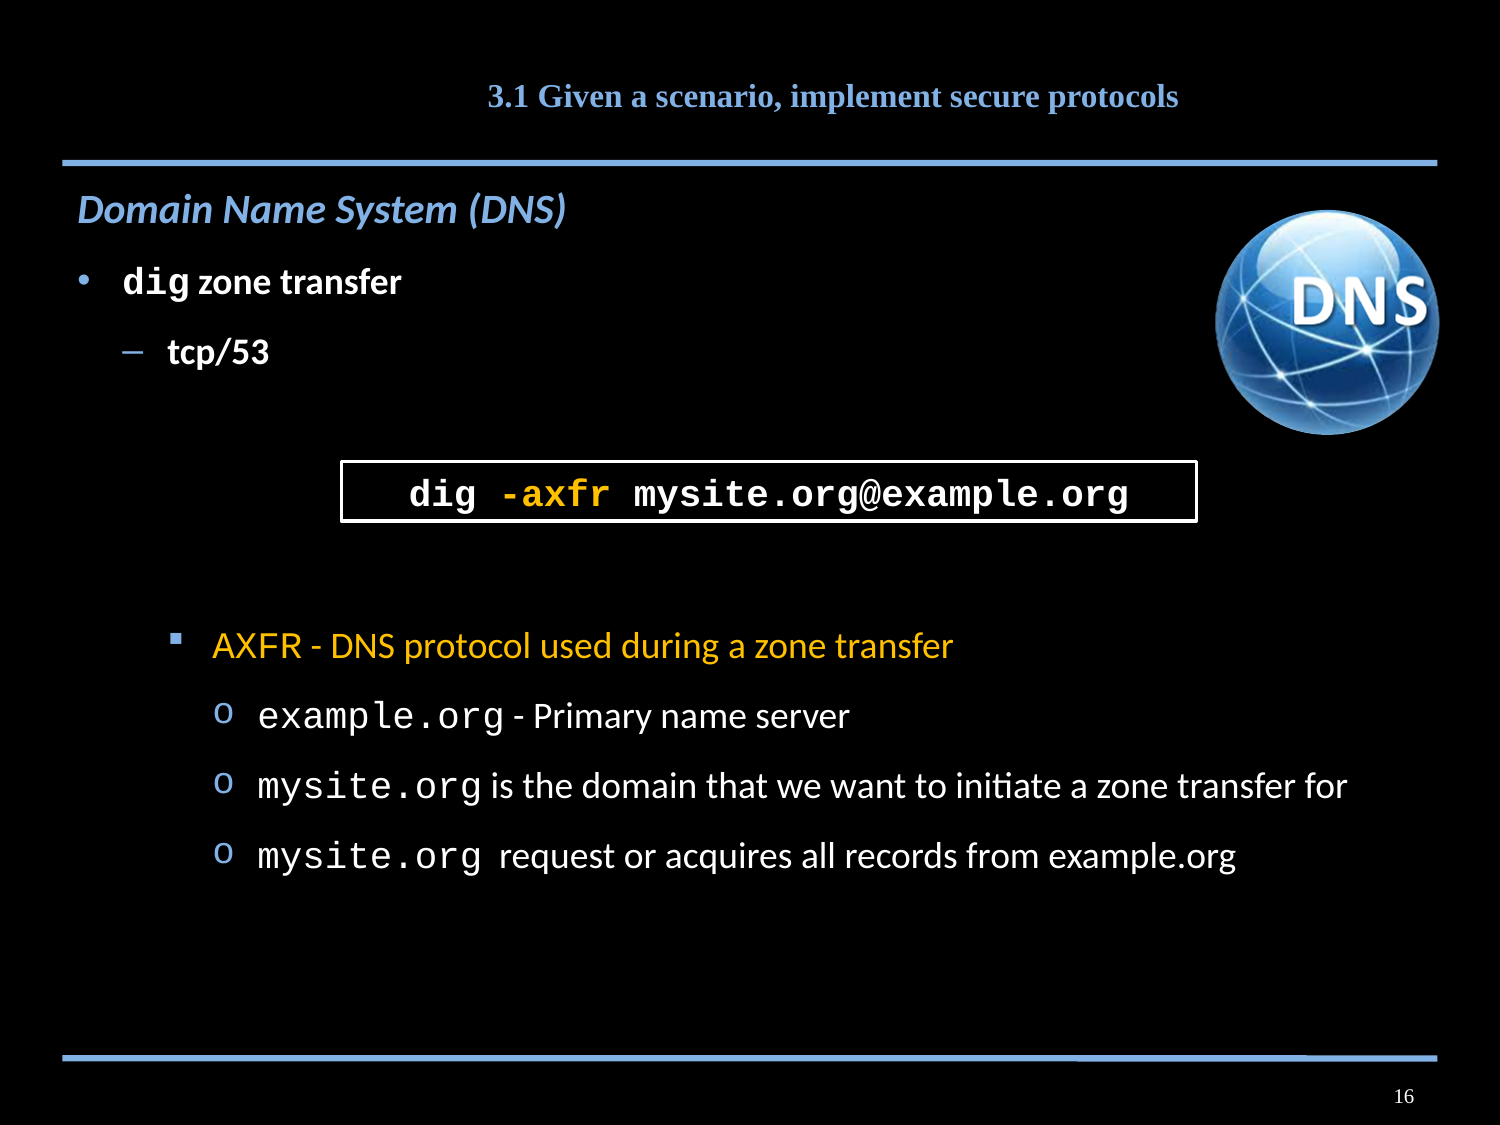

# 3.1 Given a scenario, implement secure protocols
Domain Name System (DNS)
dig zone transfer
tcp/53

AXFR - DNS protocol used during a zone transfer
example.org - Primary name server
mysite.org is the domain that we want to initiate a zone transfer for
mysite.org  request or acquires all records from example.org

dig -axfr mysite.org@example.org
16